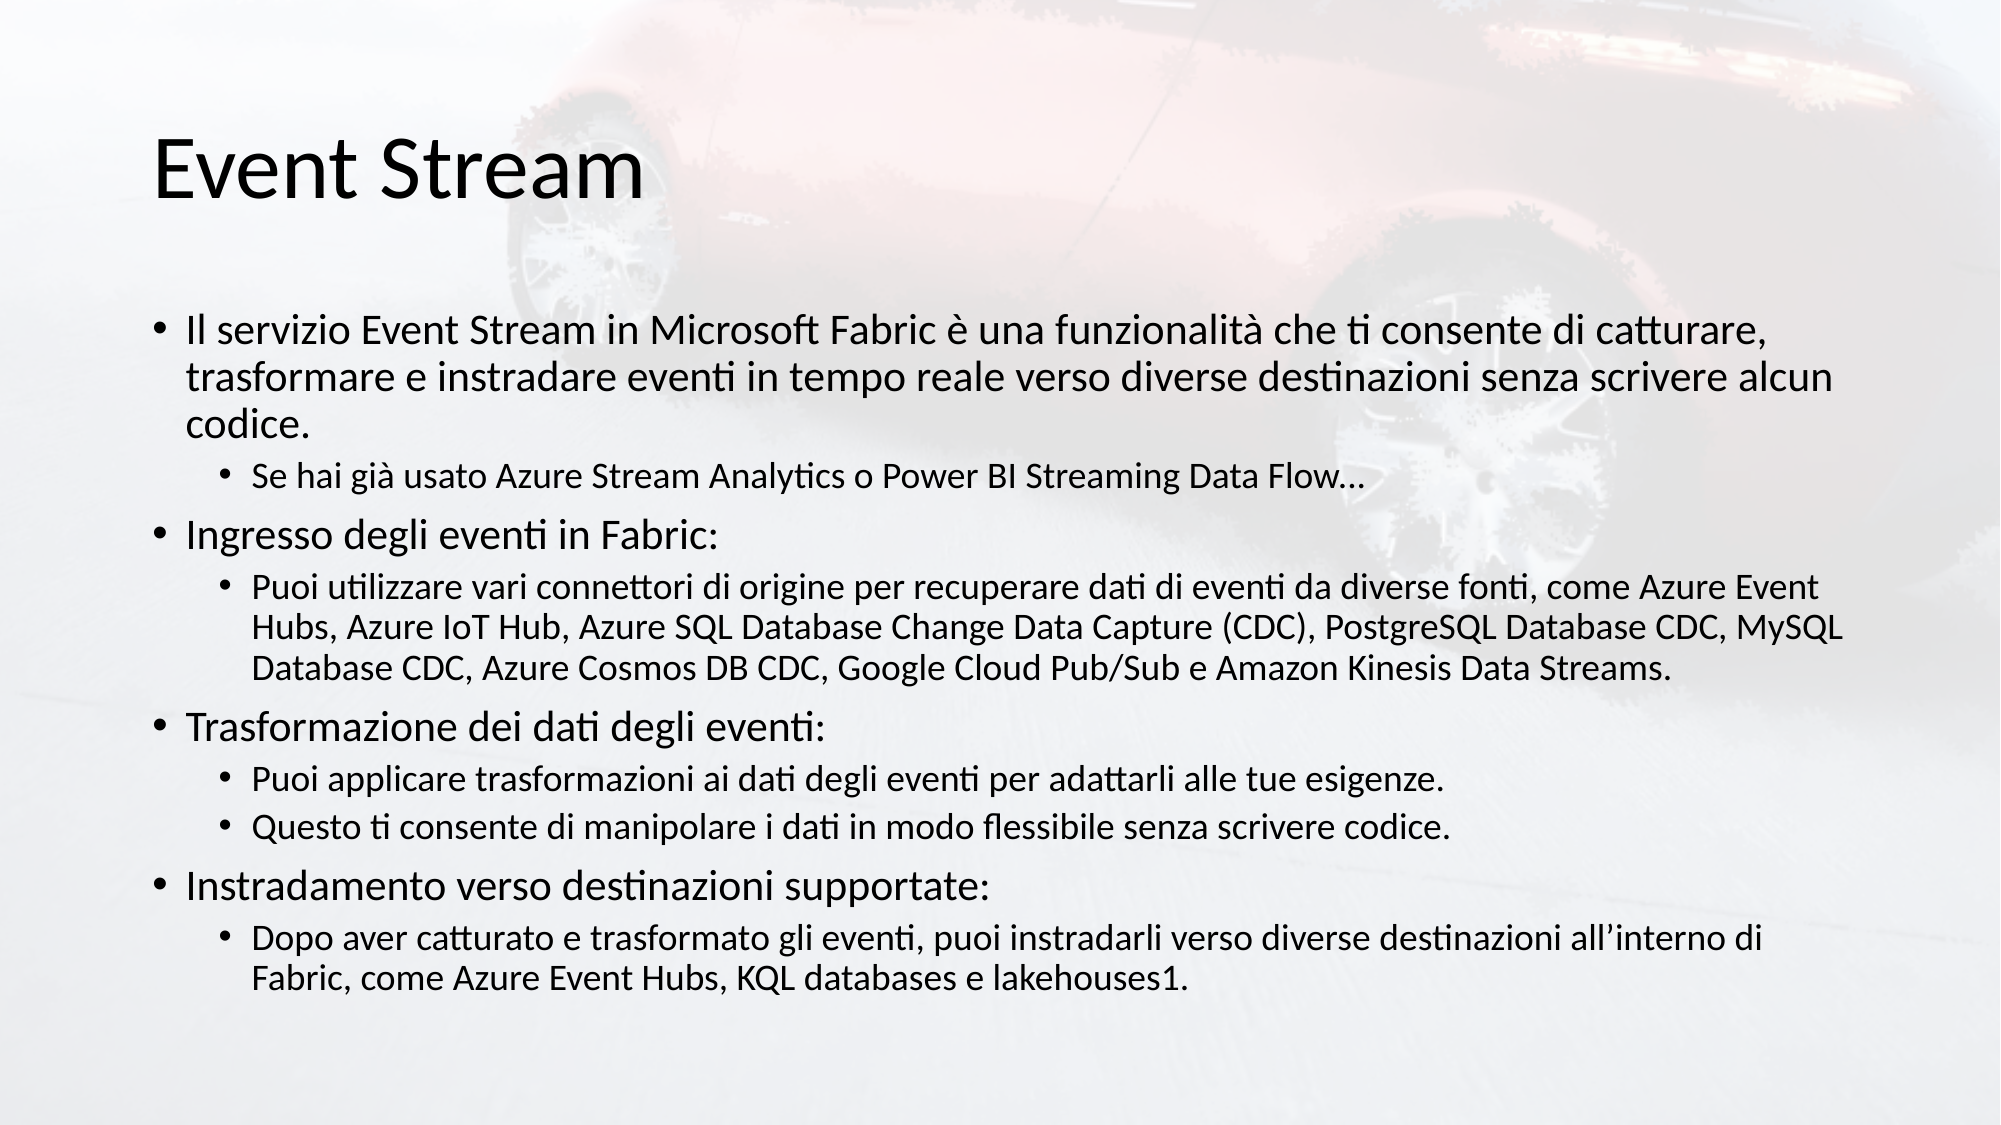

# Event Stream
Il servizio Event Stream in Microsoft Fabric è una funzionalità che ti consente di catturare, trasformare e instradare eventi in tempo reale verso diverse destinazioni senza scrivere alcun codice.
Se hai già usato Azure Stream Analytics o Power BI Streaming Data Flow...
Ingresso degli eventi in Fabric:
Puoi utilizzare vari connettori di origine per recuperare dati di eventi da diverse fonti, come Azure Event Hubs, Azure IoT Hub, Azure SQL Database Change Data Capture (CDC), PostgreSQL Database CDC, MySQL Database CDC, Azure Cosmos DB CDC, Google Cloud Pub/Sub e Amazon Kinesis Data Streams.
Trasformazione dei dati degli eventi:
Puoi applicare trasformazioni ai dati degli eventi per adattarli alle tue esigenze.
Questo ti consente di manipolare i dati in modo flessibile senza scrivere codice.
Instradamento verso destinazioni supportate:
Dopo aver catturato e trasformato gli eventi, puoi instradarli verso diverse destinazioni all’interno di Fabric, come Azure Event Hubs, KQL databases e lakehouses1.